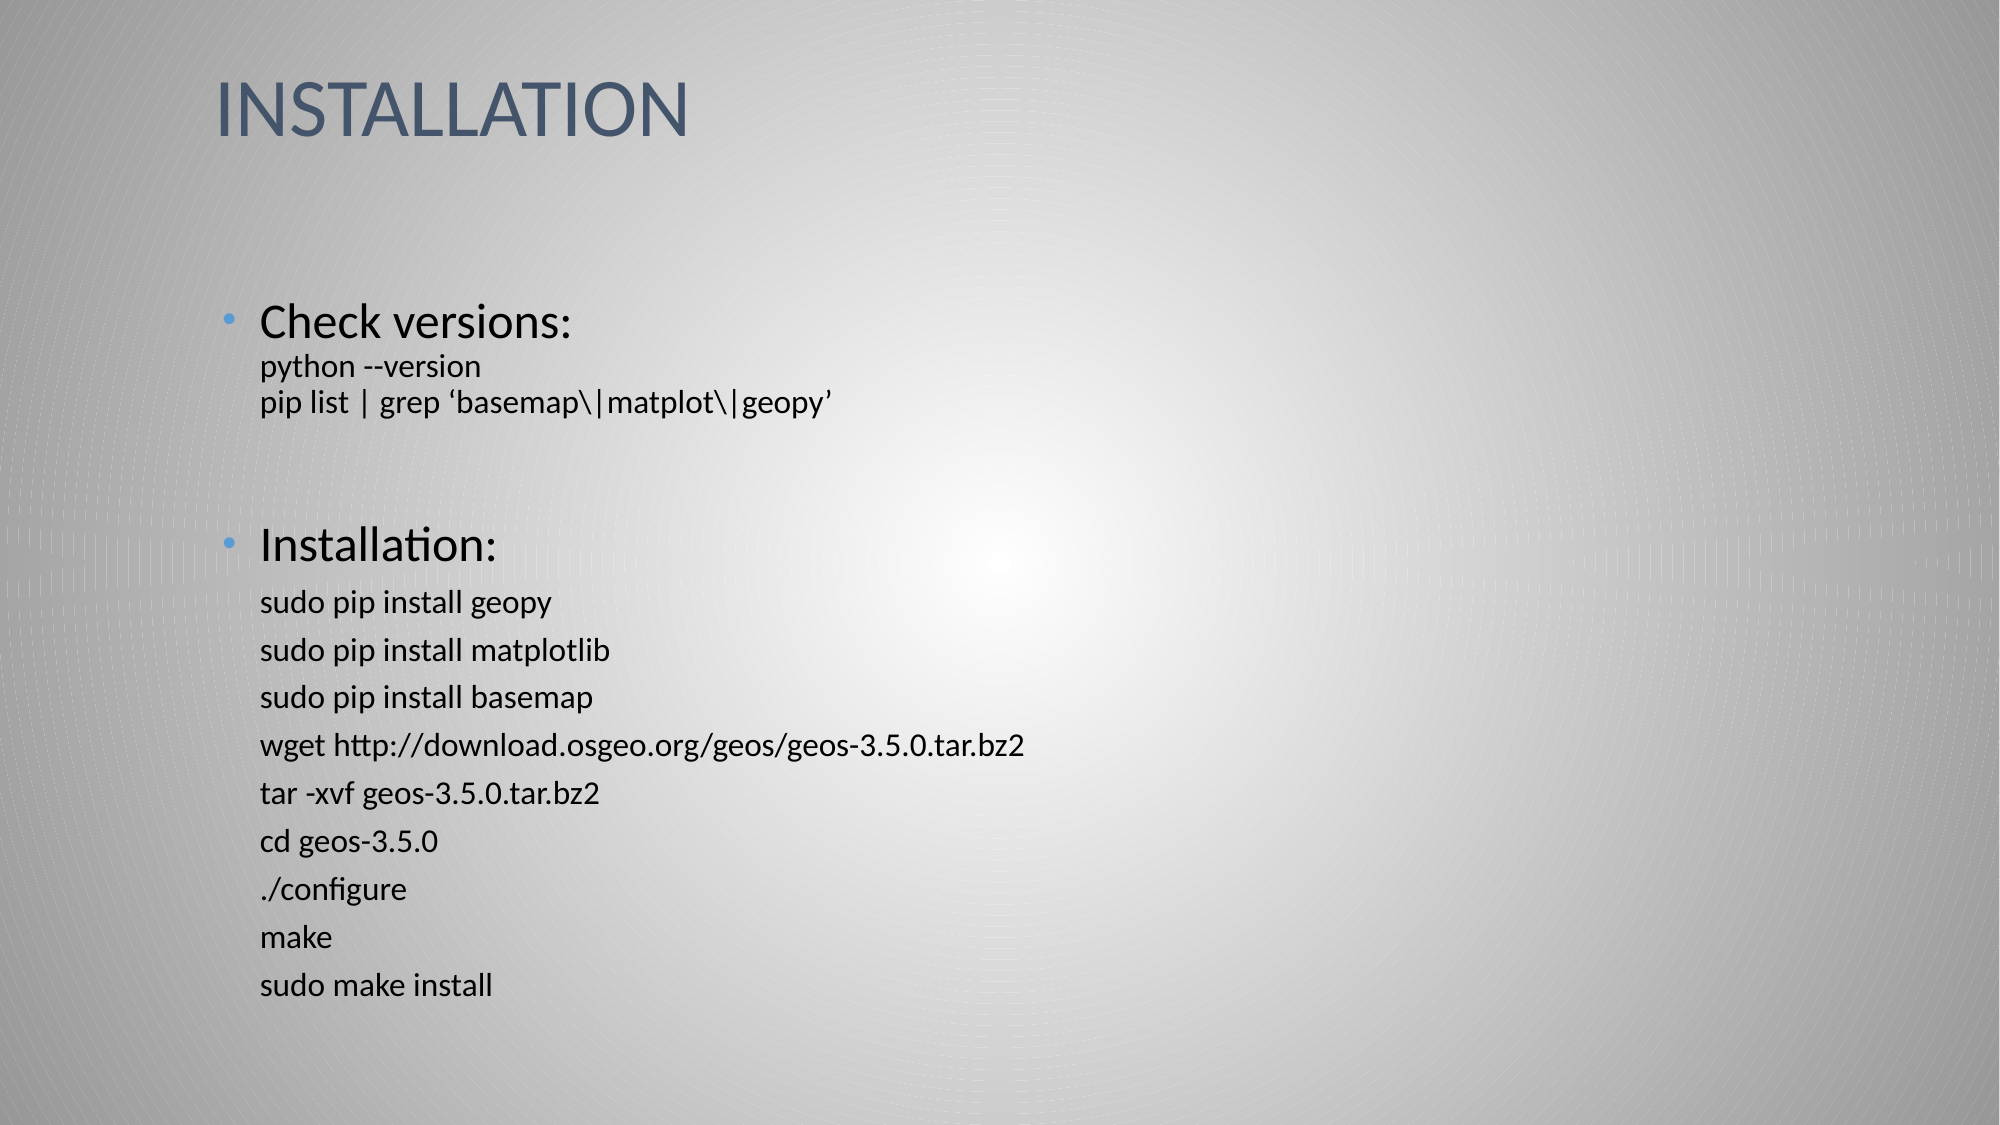

# Installation
Check versions:
python --version
pip list | grep ‘basemap\|matplot\|geopy’
Installation:
sudo pip install geopy
sudo pip install matplotlib
sudo pip install basemap
wget http://download.osgeo.org/geos/geos-3.5.0.tar.bz2
tar -xvf geos-3.5.0.tar.bz2
cd geos-3.5.0
./configure
make
sudo make install